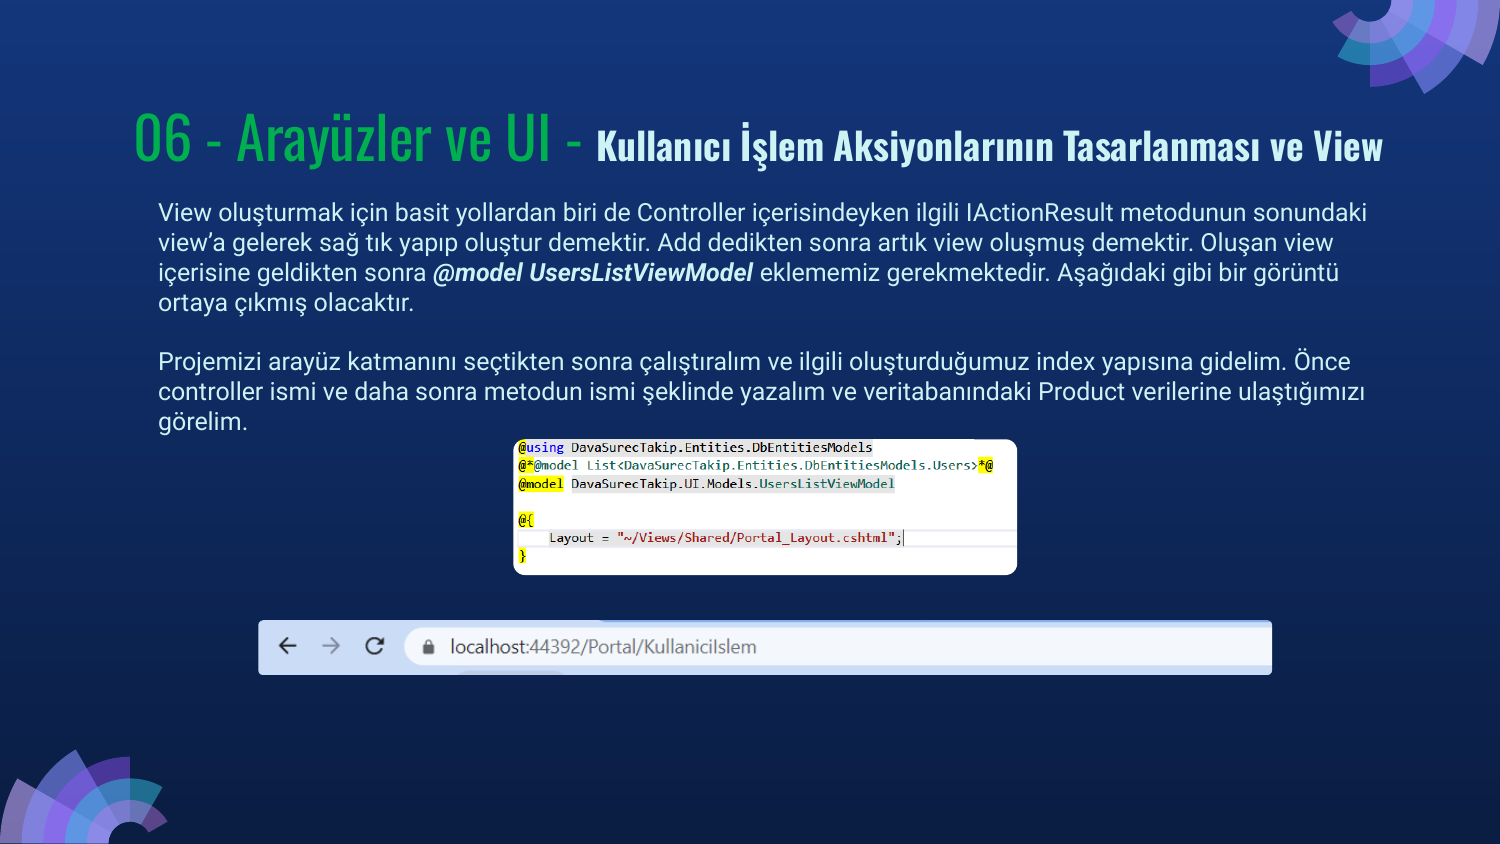

06 - Arayüzler ve UI - Kullanıcı İşlem Aksiyonlarının Tasarlanması ve View
# View oluşturmak için basit yollardan biri de Controller içerisindeyken ilgili IActionResult metodunun sonundaki view’a gelerek sağ tık yapıp oluştur demektir. Add dedikten sonra artık view oluşmuş demektir. Oluşan view içerisine geldikten sonra @model UsersListViewModel eklememiz gerekmektedir. Aşağıdaki gibi bir görüntü ortaya çıkmış olacaktır.

Projemizi arayüz katmanını seçtikten sonra çalıştıralım ve ilgili oluşturduğumuz index yapısına gidelim. Önce controller ismi ve daha sonra metodun ismi şeklinde yazalım ve veritabanındaki Product verilerine ulaştığımızı görelim.